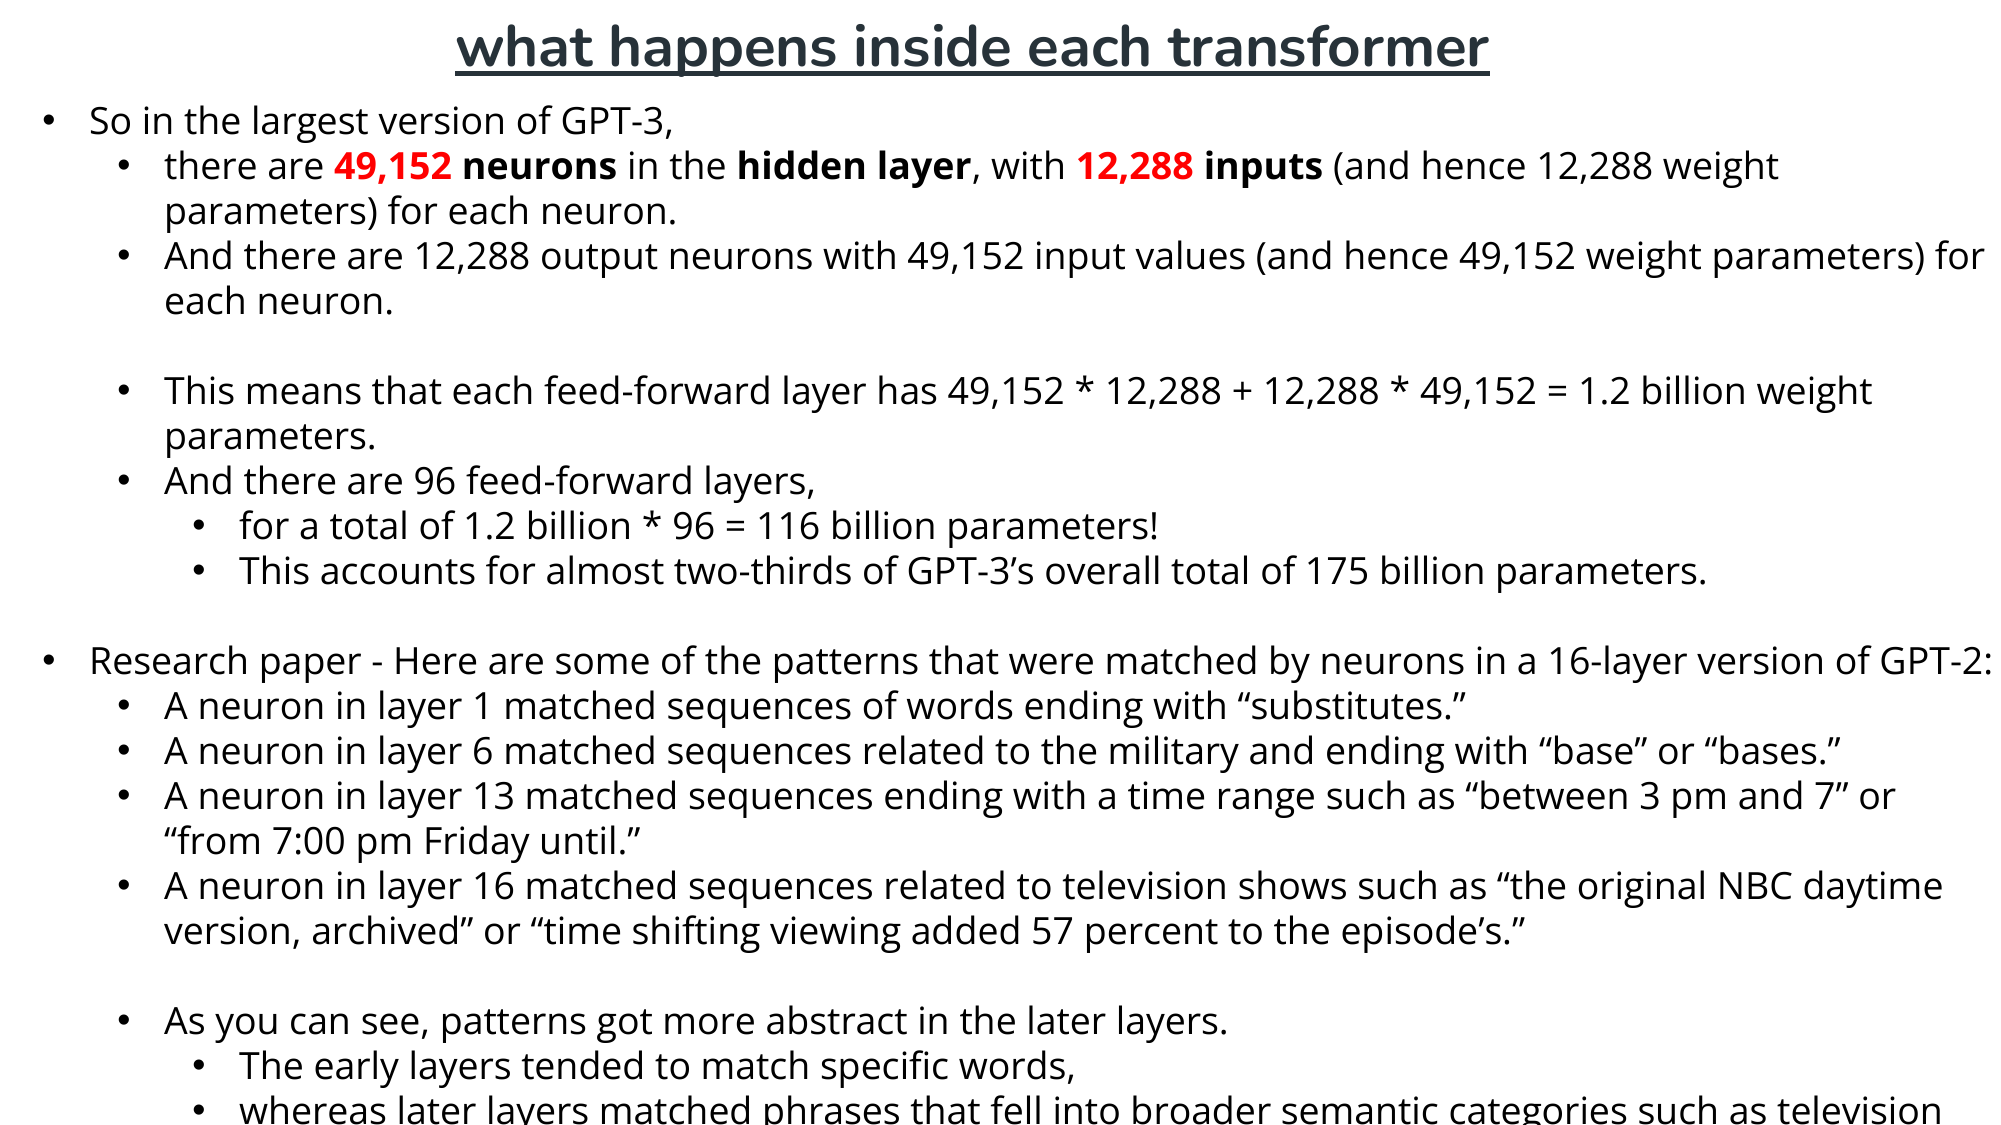

# what happens inside each transformer
So in the largest version of GPT-3,
there are 49,152 neurons in the hidden layer, with 12,288 inputs (and hence 12,288 weight parameters) for each neuron.
And there are 12,288 output neurons with 49,152 input values (and hence 49,152 weight parameters) for each neuron.

This means that each feed-forward layer has 49,152 * 12,288 + 12,288 * 49,152 = 1.2 billion weight parameters.
And there are 96 feed-forward layers,
for a total of 1.2 billion * 96 = 116 billion parameters!
This accounts for almost two-thirds of GPT-3’s overall total of 175 billion parameters.

Research paper - Here are some of the patterns that were matched by neurons in a 16-layer version of GPT-2:
A neuron in layer 1 matched sequences of words ending with “substitutes.”
A neuron in layer 6 matched sequences related to the military and ending with “base” or “bases.”
A neuron in layer 13 matched sequences ending with a time range such as “between 3 pm and 7” or “from 7:00 pm Friday until.”
A neuron in layer 16 matched sequences related to television shows such as “the original NBC daytime version, archived” or “time shifting viewing added 57 percent to the episode’s.”

As you can see, patterns got more abstract in the later layers.
The early layers tended to match specific words,
whereas later layers matched phrases that fell into broader semantic categories such as television shows or time intervals.